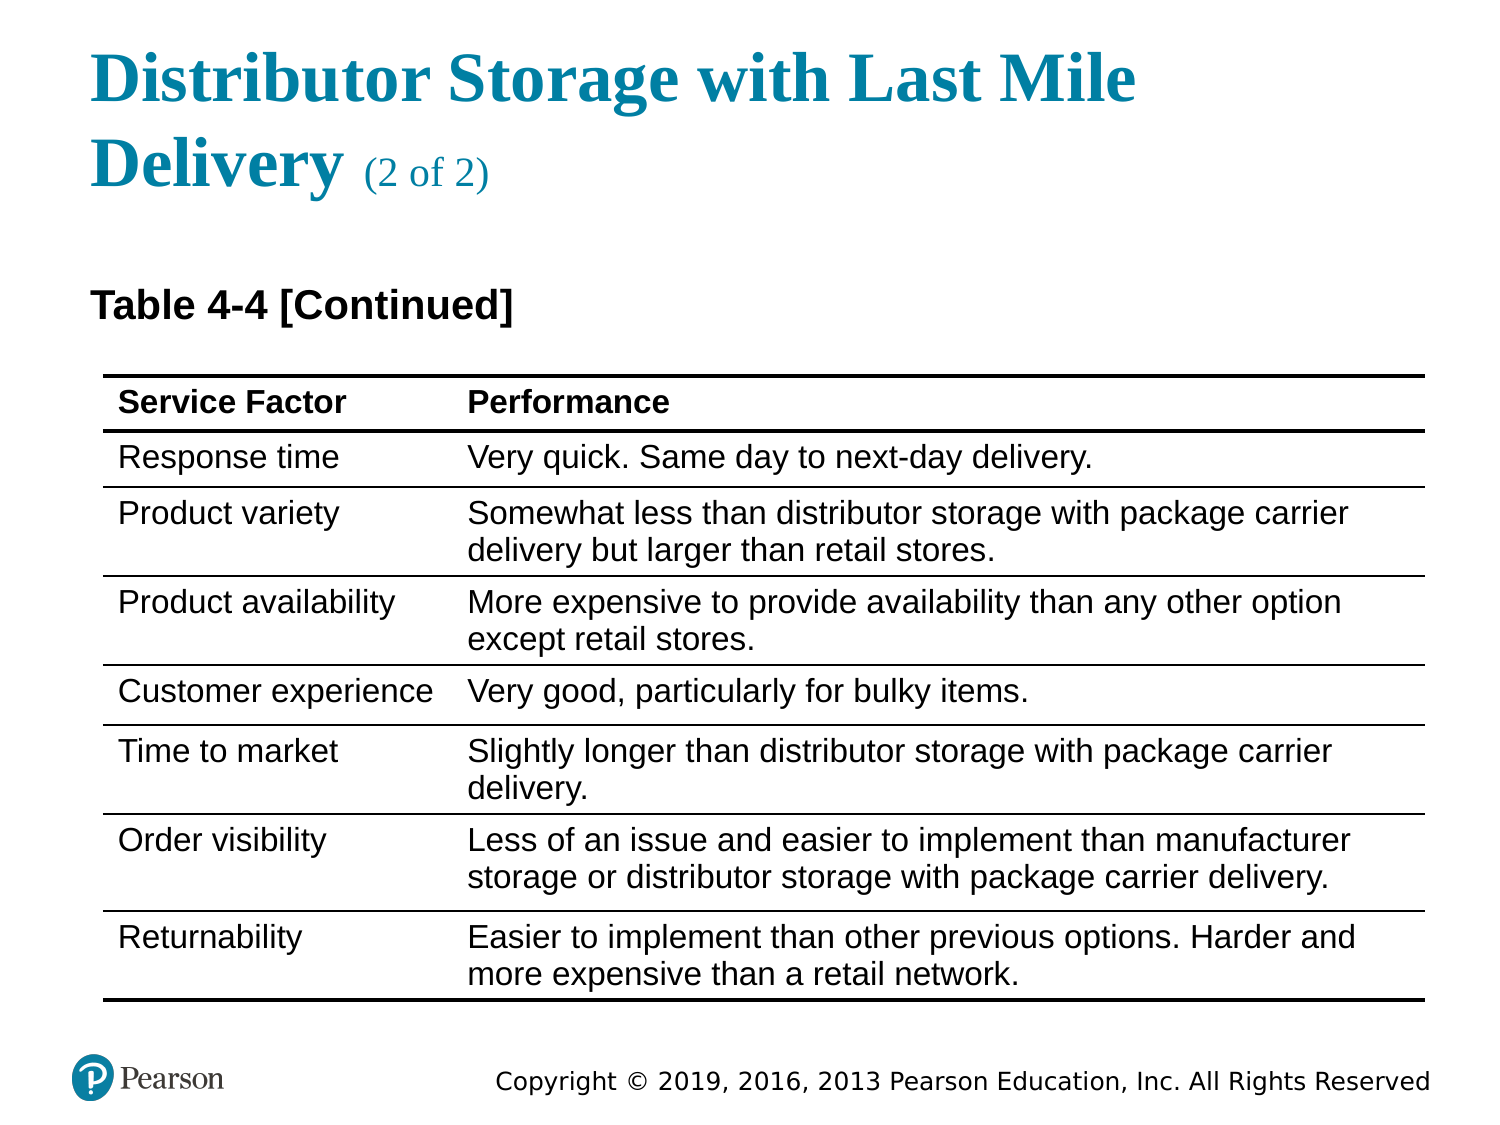

# Distributor Storage with Last Mile Delivery (2 of 2)
Table 4-4 [Continued]
| Service Factor | Performance |
| --- | --- |
| Response time | Very quick. Same day to next-day delivery. |
| Product variety | Somewhat less than distributor storage with package carrier delivery but larger than retail stores. |
| Product availability | More expensive to provide availability than any other option except retail stores. |
| Customer experience | Very good, particularly for bulky items. |
| Time to market | Slightly longer than distributor storage with package carrier delivery. |
| Order visibility | Less of an issue and easier to implement than manufacturer storage or distributor storage with package carrier delivery. |
| Returnability | Easier to implement than other previous options. Harder and more expensive than a retail network. |